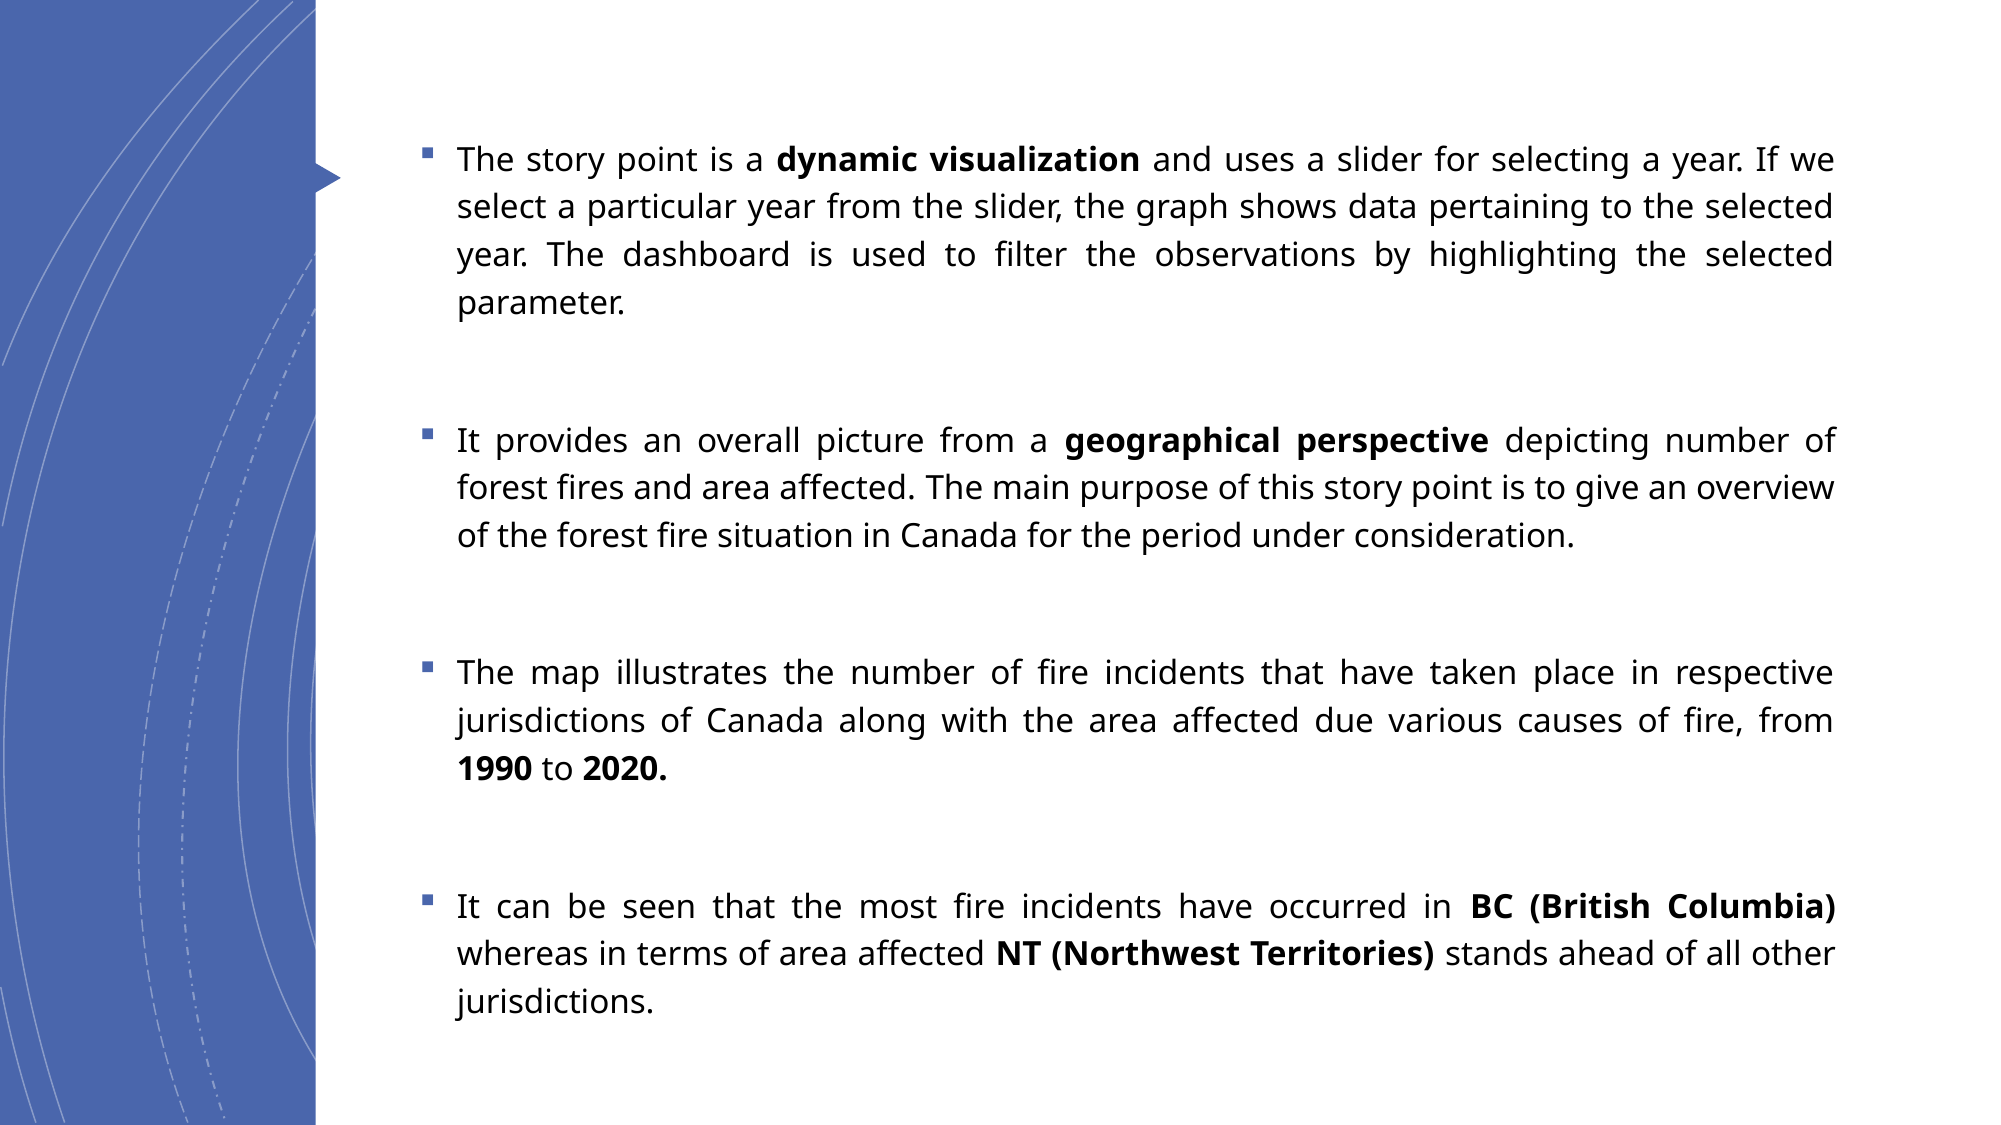

The story point is a dynamic visualization and uses a slider for selecting a year. If we select a particular year from the slider, the graph shows data pertaining to the selected year. The dashboard is used to filter the observations by highlighting the selected parameter.

It provides an overall picture from a geographical perspective depicting number of forest fires and area affected. The main purpose of this story point is to give an overview of the forest fire situation in Canada for the period under consideration.

The map illustrates the number of fire incidents that have taken place in respective jurisdictions of Canada along with the area affected due various causes of fire, from 1990 to 2020.

It can be seen that the most fire incidents have occurred in BC (British Columbia) whereas in terms of area affected NT (Northwest Territories) stands ahead of all other jurisdictions.